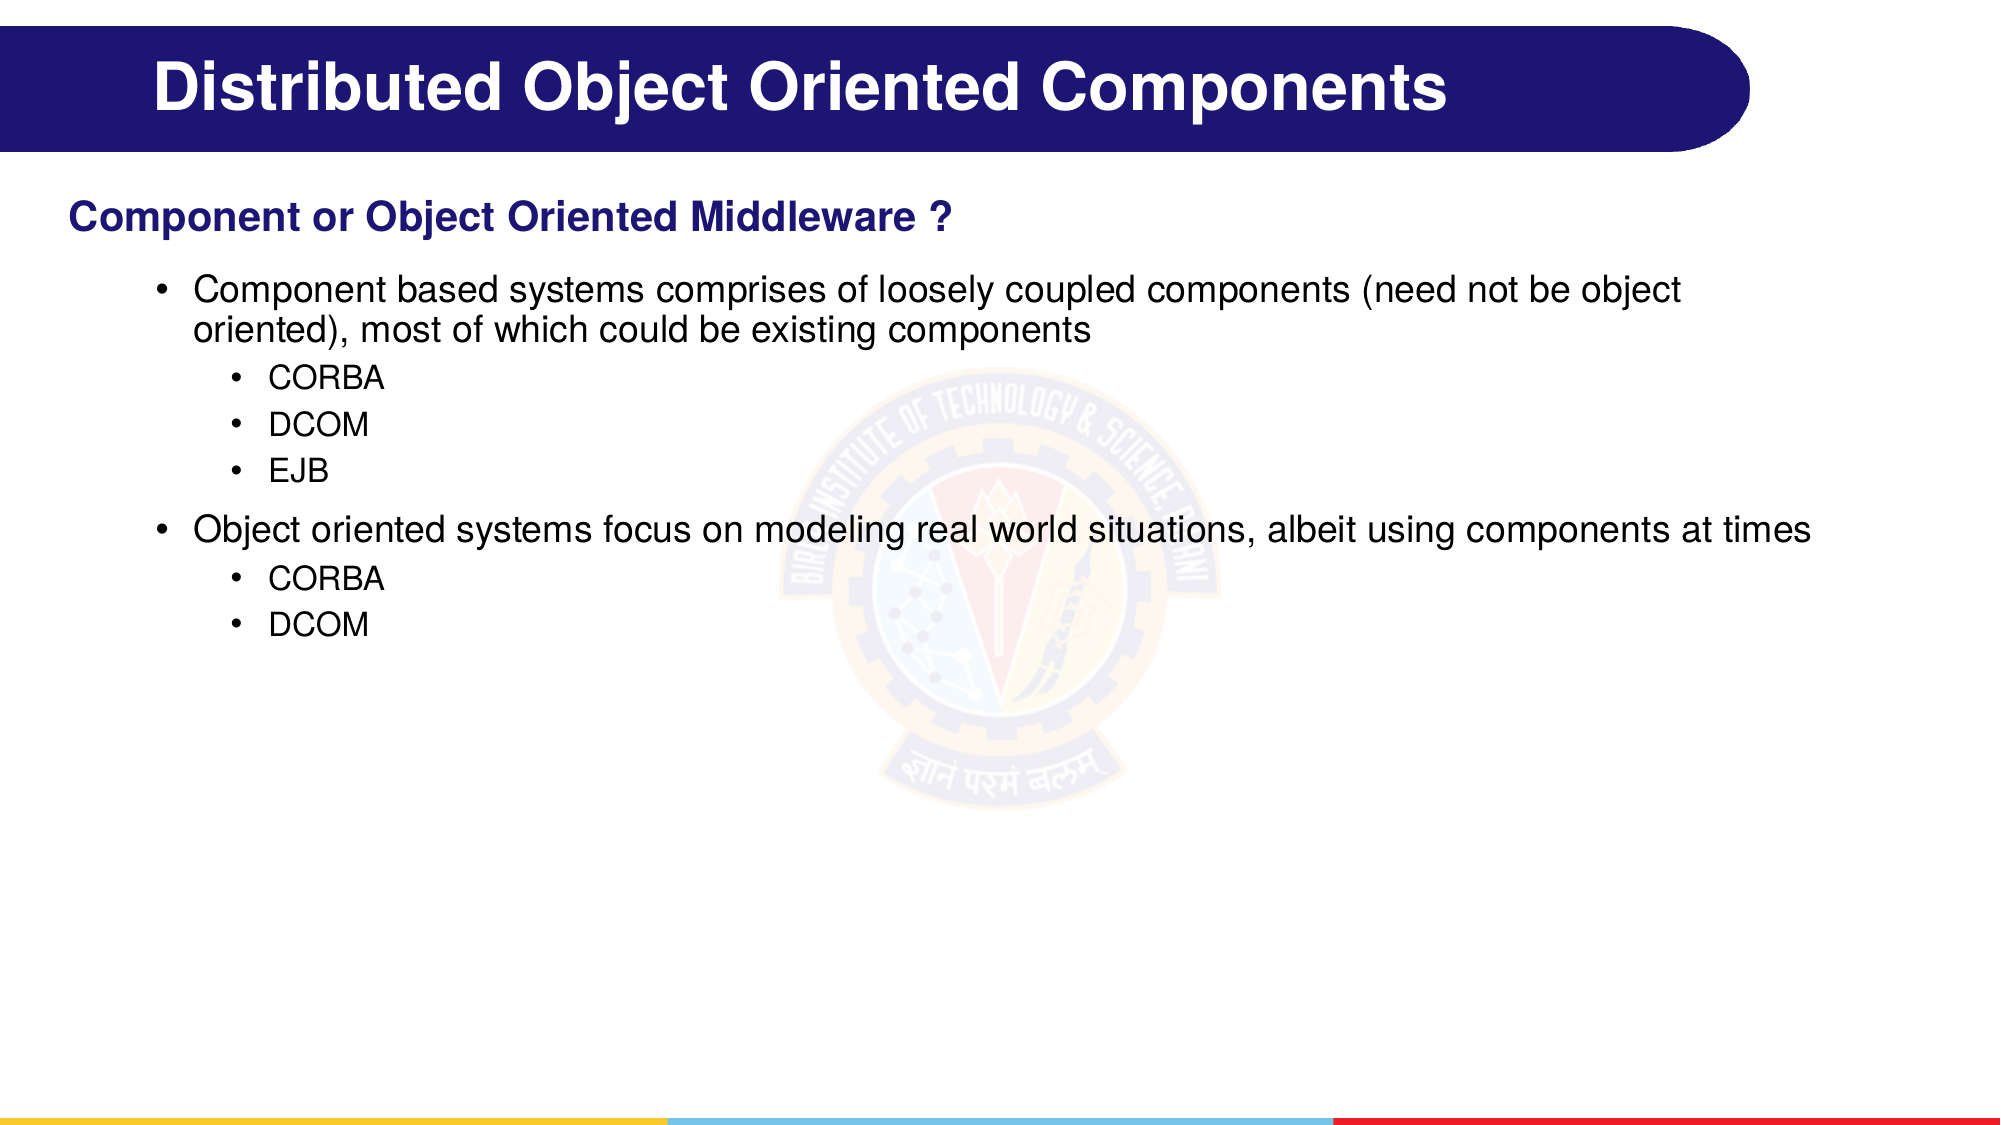

# Distributed Object Oriented Components
Component or Object Oriented Middleware ?
Component based systems comprises of loosely coupled components (need not be object oriented), most of which could be existing components
CORBA
DCOM
EJB
Object oriented systems focus on modeling real world situations, albeit using components at times
CORBA
DCOM